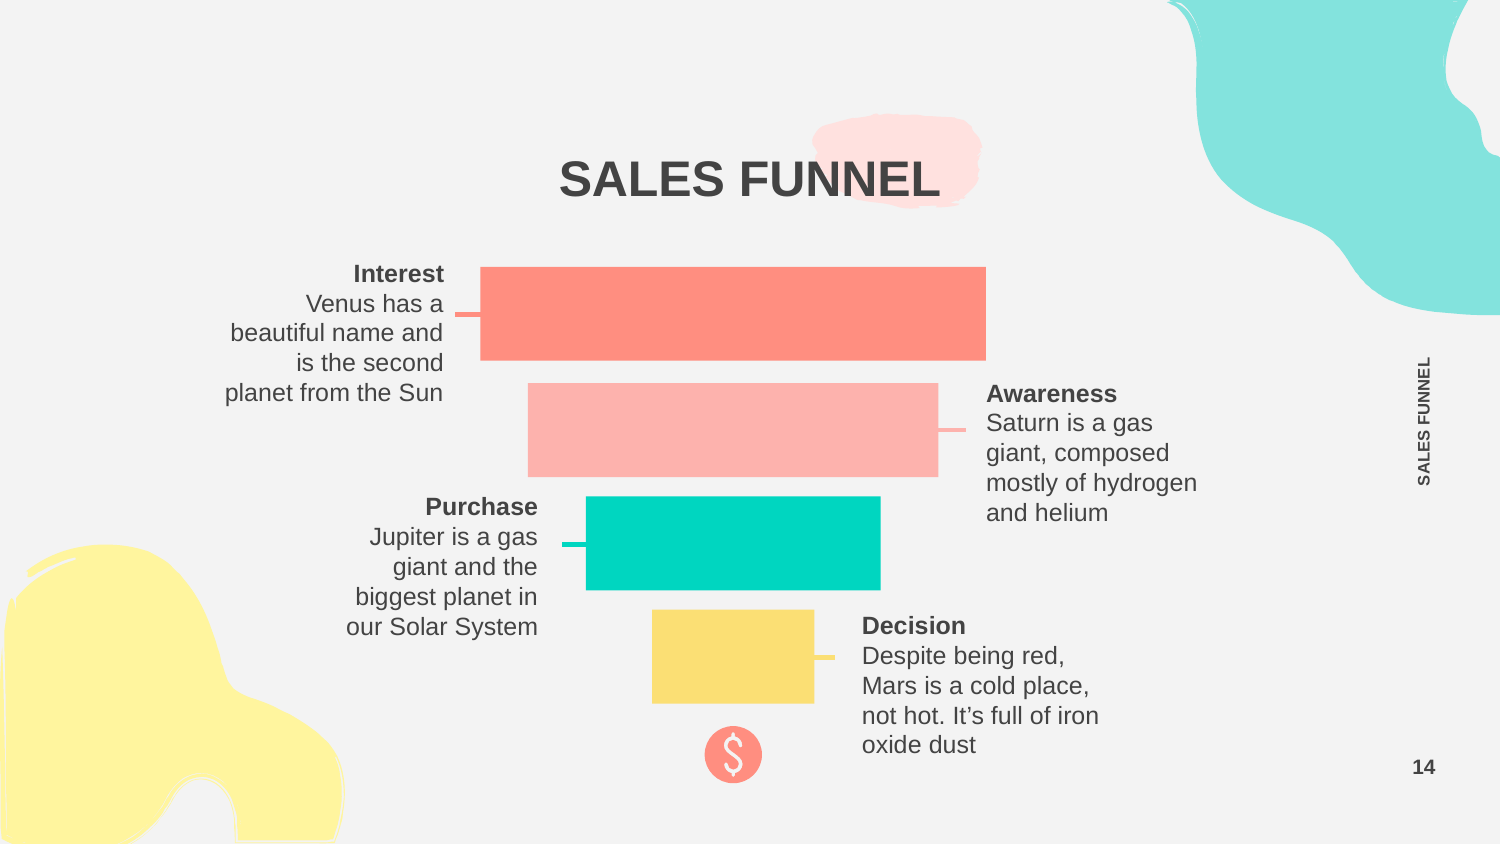

# SALES FUNNEL
Interest
Venus has a beautiful name and is the second planet from the Sun

Awareness
Saturn is a gas giant, composed mostly of hydrogen and helium

SALES FUNNEL
Purchase
Jupiter is a gas giant and the biggest planet in our Solar System

Decision
Despite being red, Mars is a cold place, not hot. It’s full of iron oxide dust

14